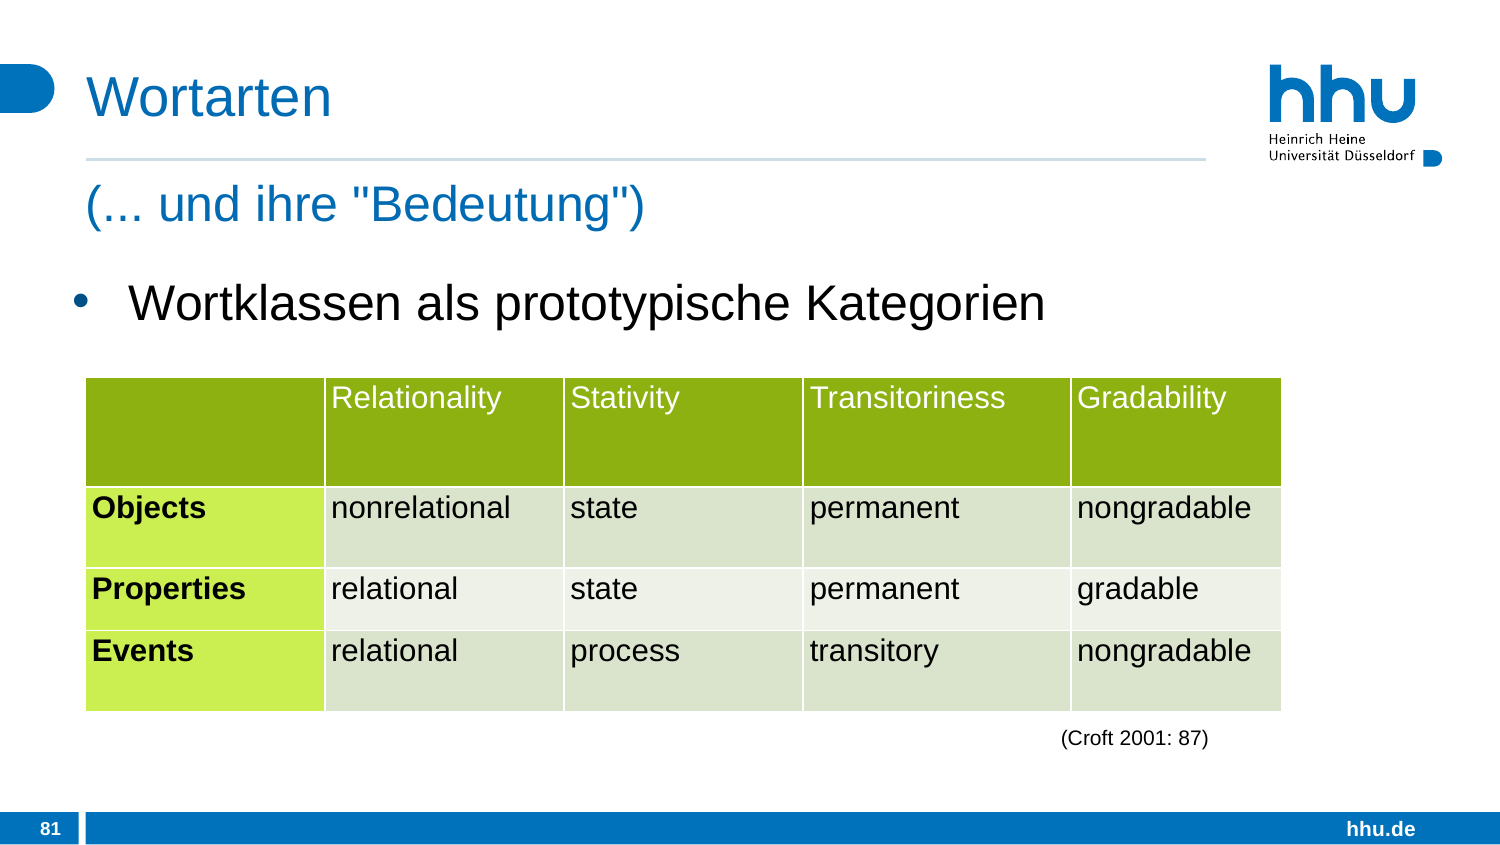

# Wortarten
(... und ihre "Bedeutung")
Wortklassen als prototypische Kategorien
|  | Relationality | Stativity | Transitoriness | Gradability |
| --- | --- | --- | --- | --- |
| Objects | nonrelational | state | permanent | nongradable |
| Properties | relational | state | permanent | gradable |
| Events | relational | process | transitory | nongradable |
(Croft 2001: 87)
81